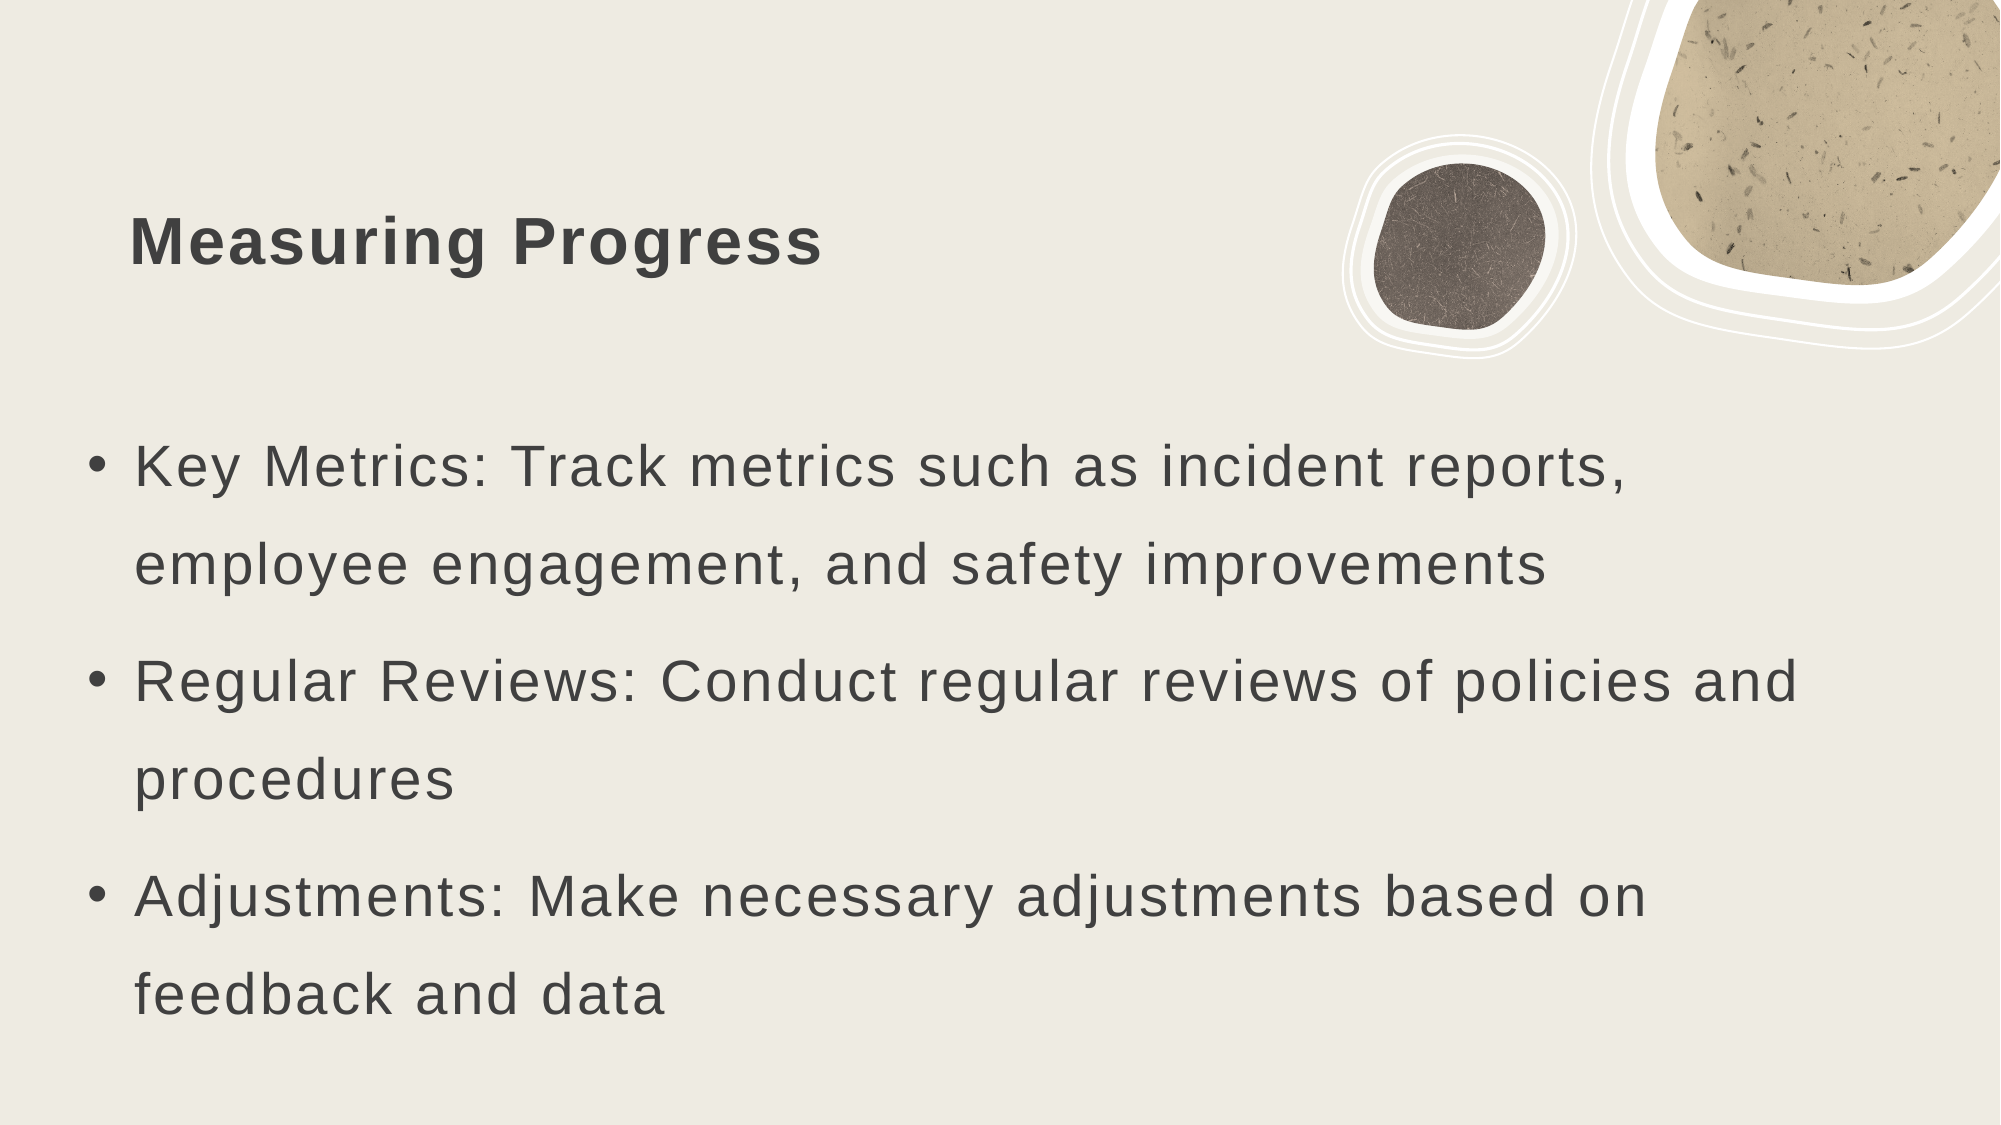

# Measuring Progress
Key Metrics: Track metrics such as incident reports, employee engagement, and safety improvements
Regular Reviews: Conduct regular reviews of policies and procedures
Adjustments: Make necessary adjustments based on feedback and data